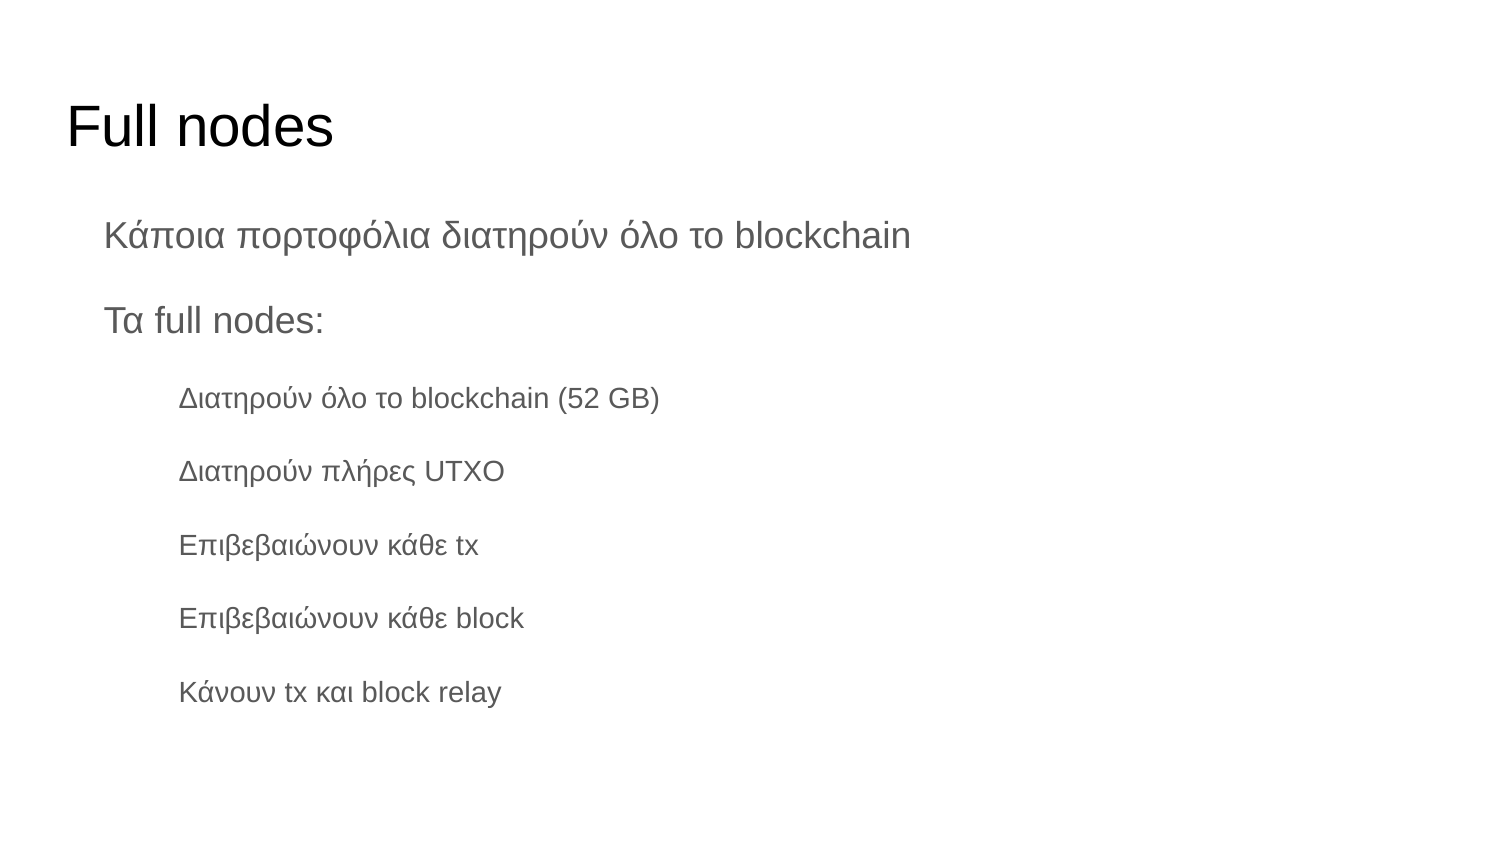

# Full nodes
Κάποια πορτοφόλια διατηρούν όλο το blockchain
Τα full nodes:
Διατηρούν όλο το blockchain (52 GB)
Διατηρούν πλήρες UTXO
Επιβεβαιώνουν κάθε tx
Επιβεβαιώνουν κάθε block
Κάνουν tx και block relay